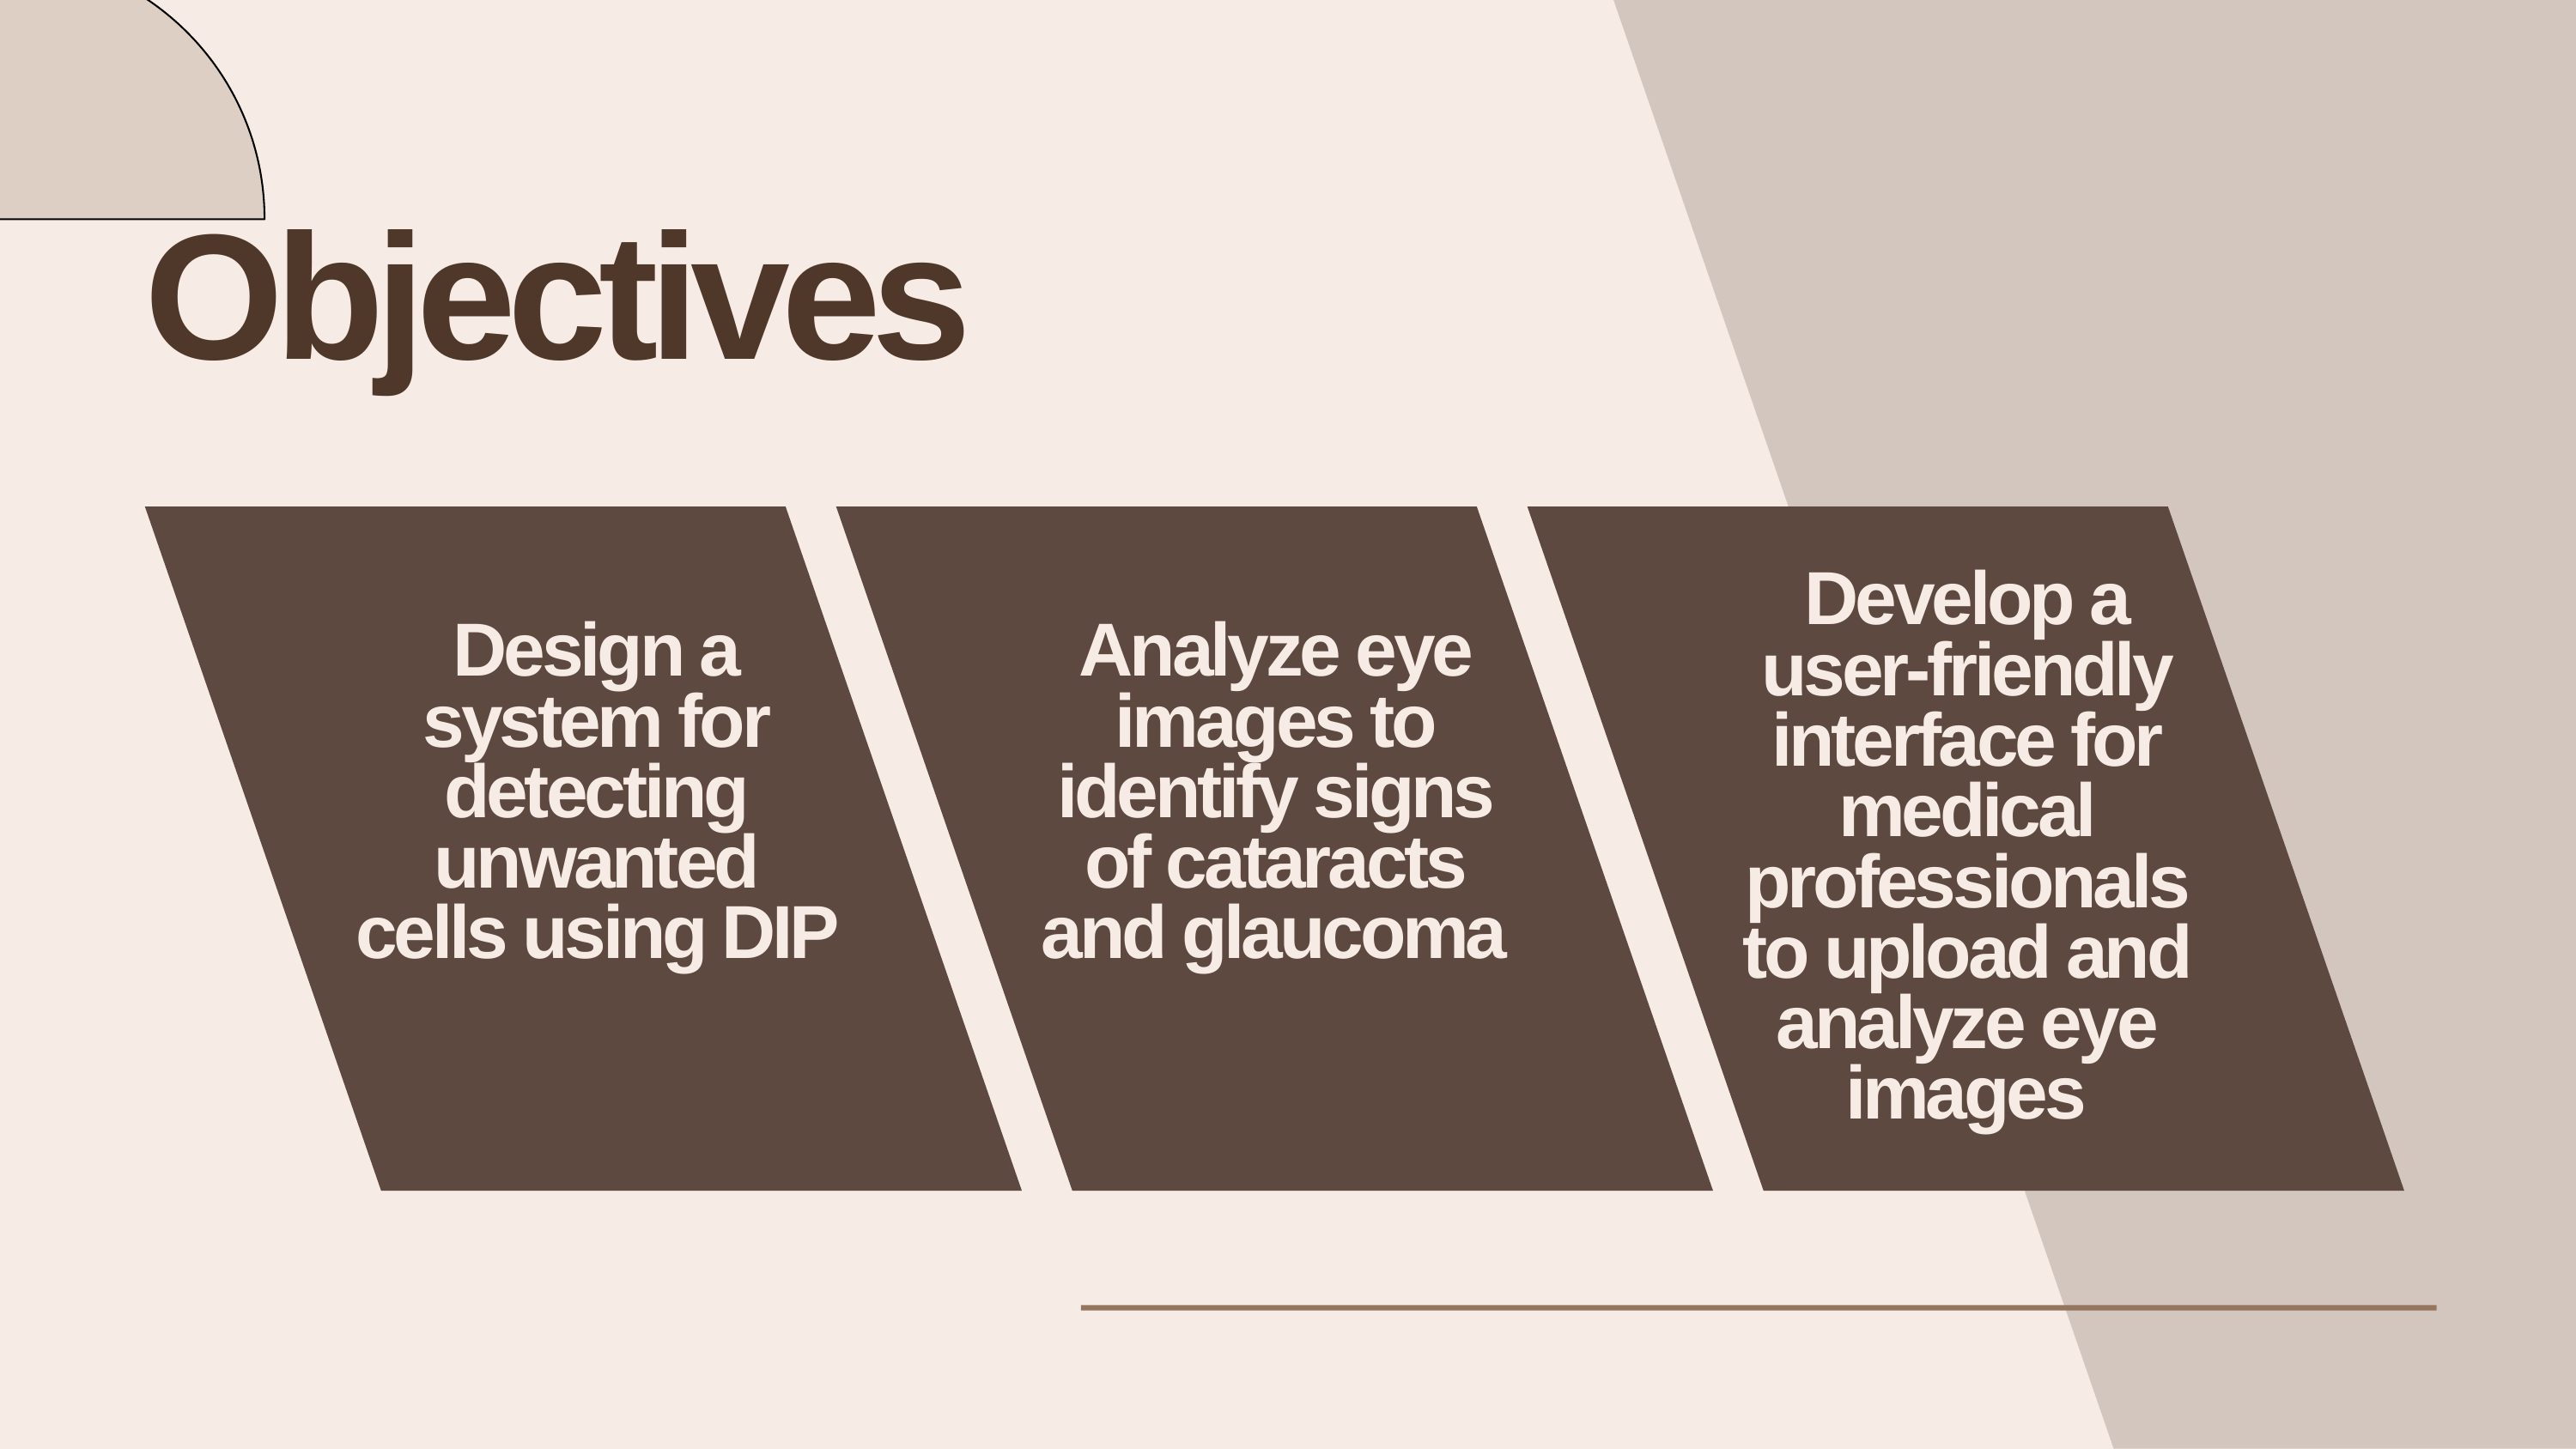

Objectives

Develop a user-friendly interface for medical professionals to upload and analyze eye images
Design a system for detecting unwanted cells using DIP
Analyze eye images to identify signs of cataracts and glaucoma